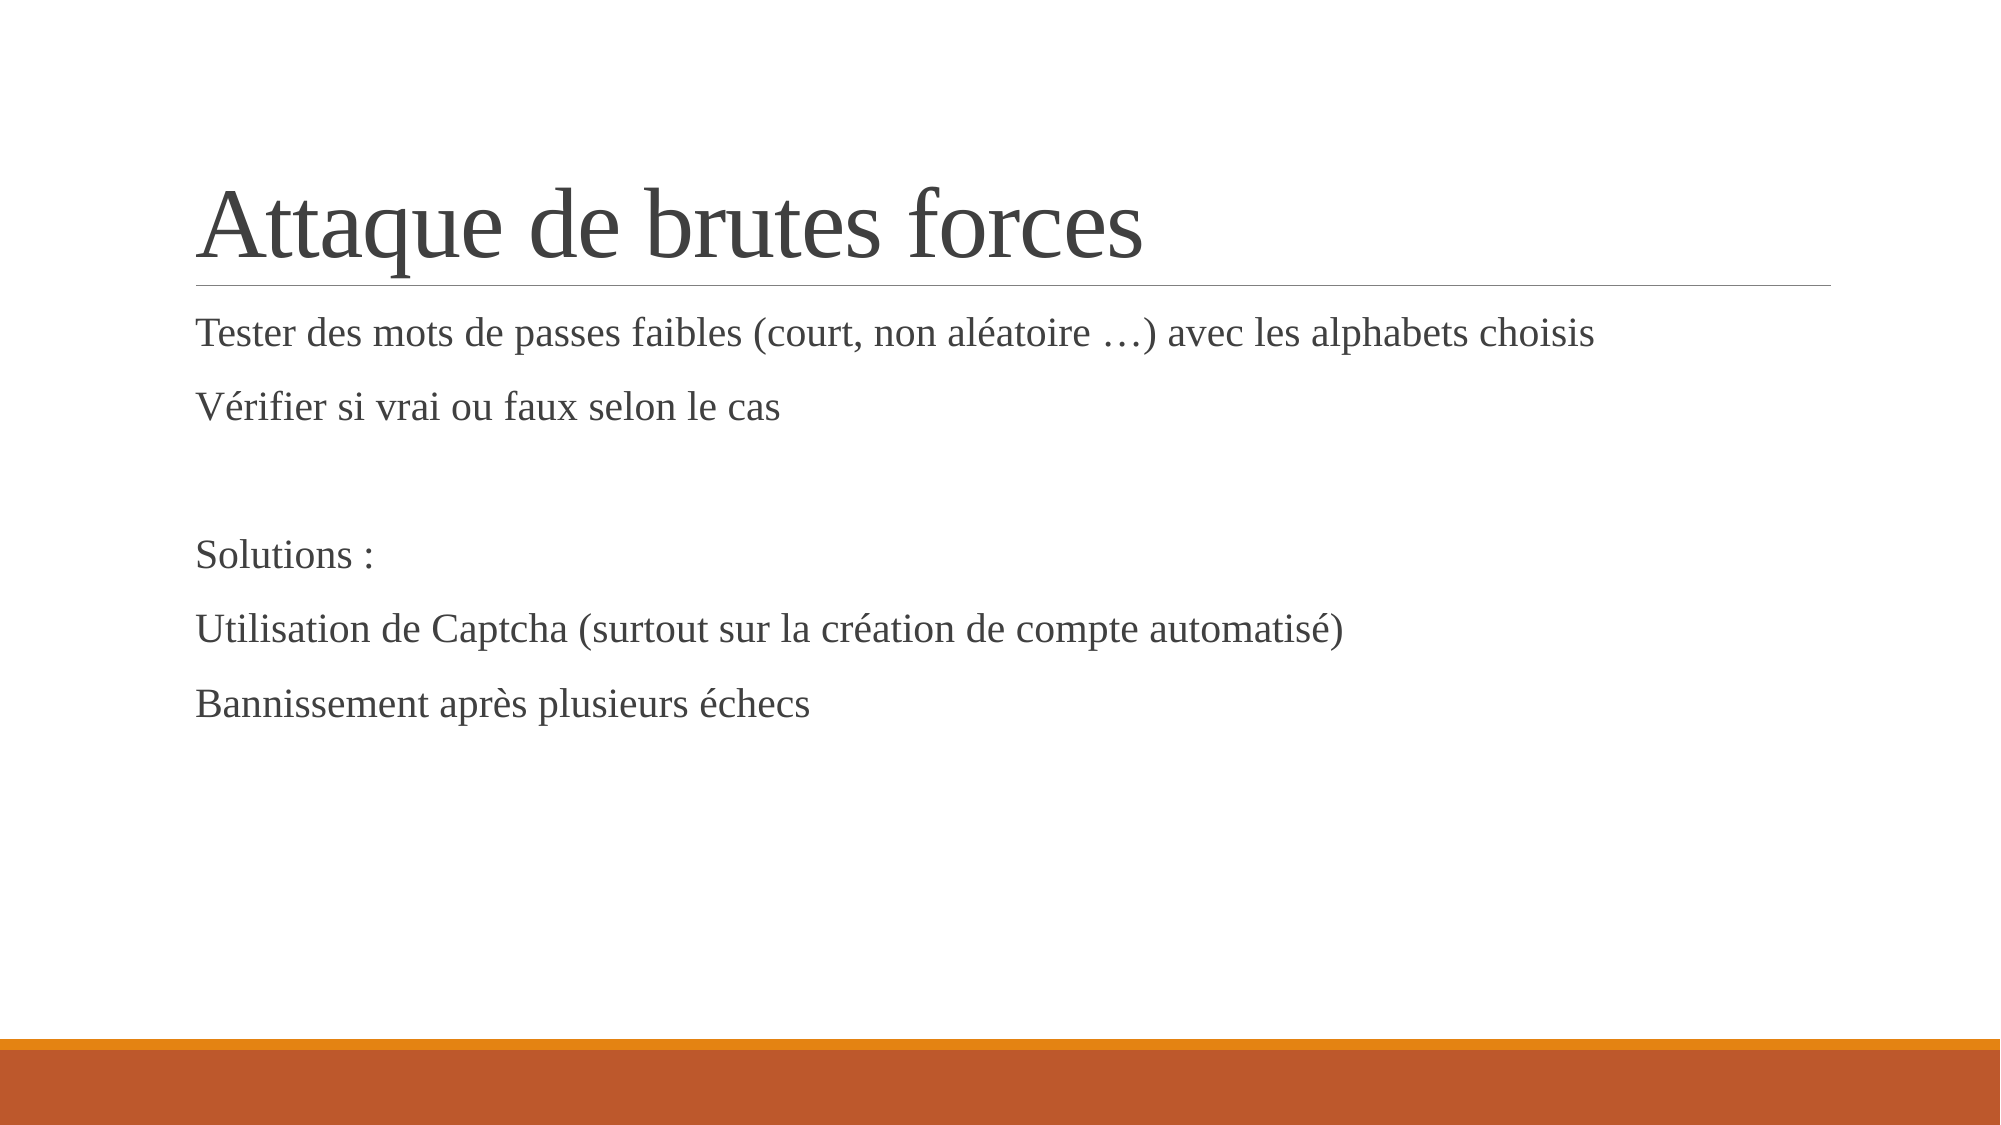

# Attaque de brutes forces
Tester des mots de passes faibles (court, non aléatoire …) avec les alphabets choisis
Vérifier si vrai ou faux selon le cas

Solutions :
Utilisation de Captcha (surtout sur la création de compte automatisé)
Bannissement après plusieurs échecs